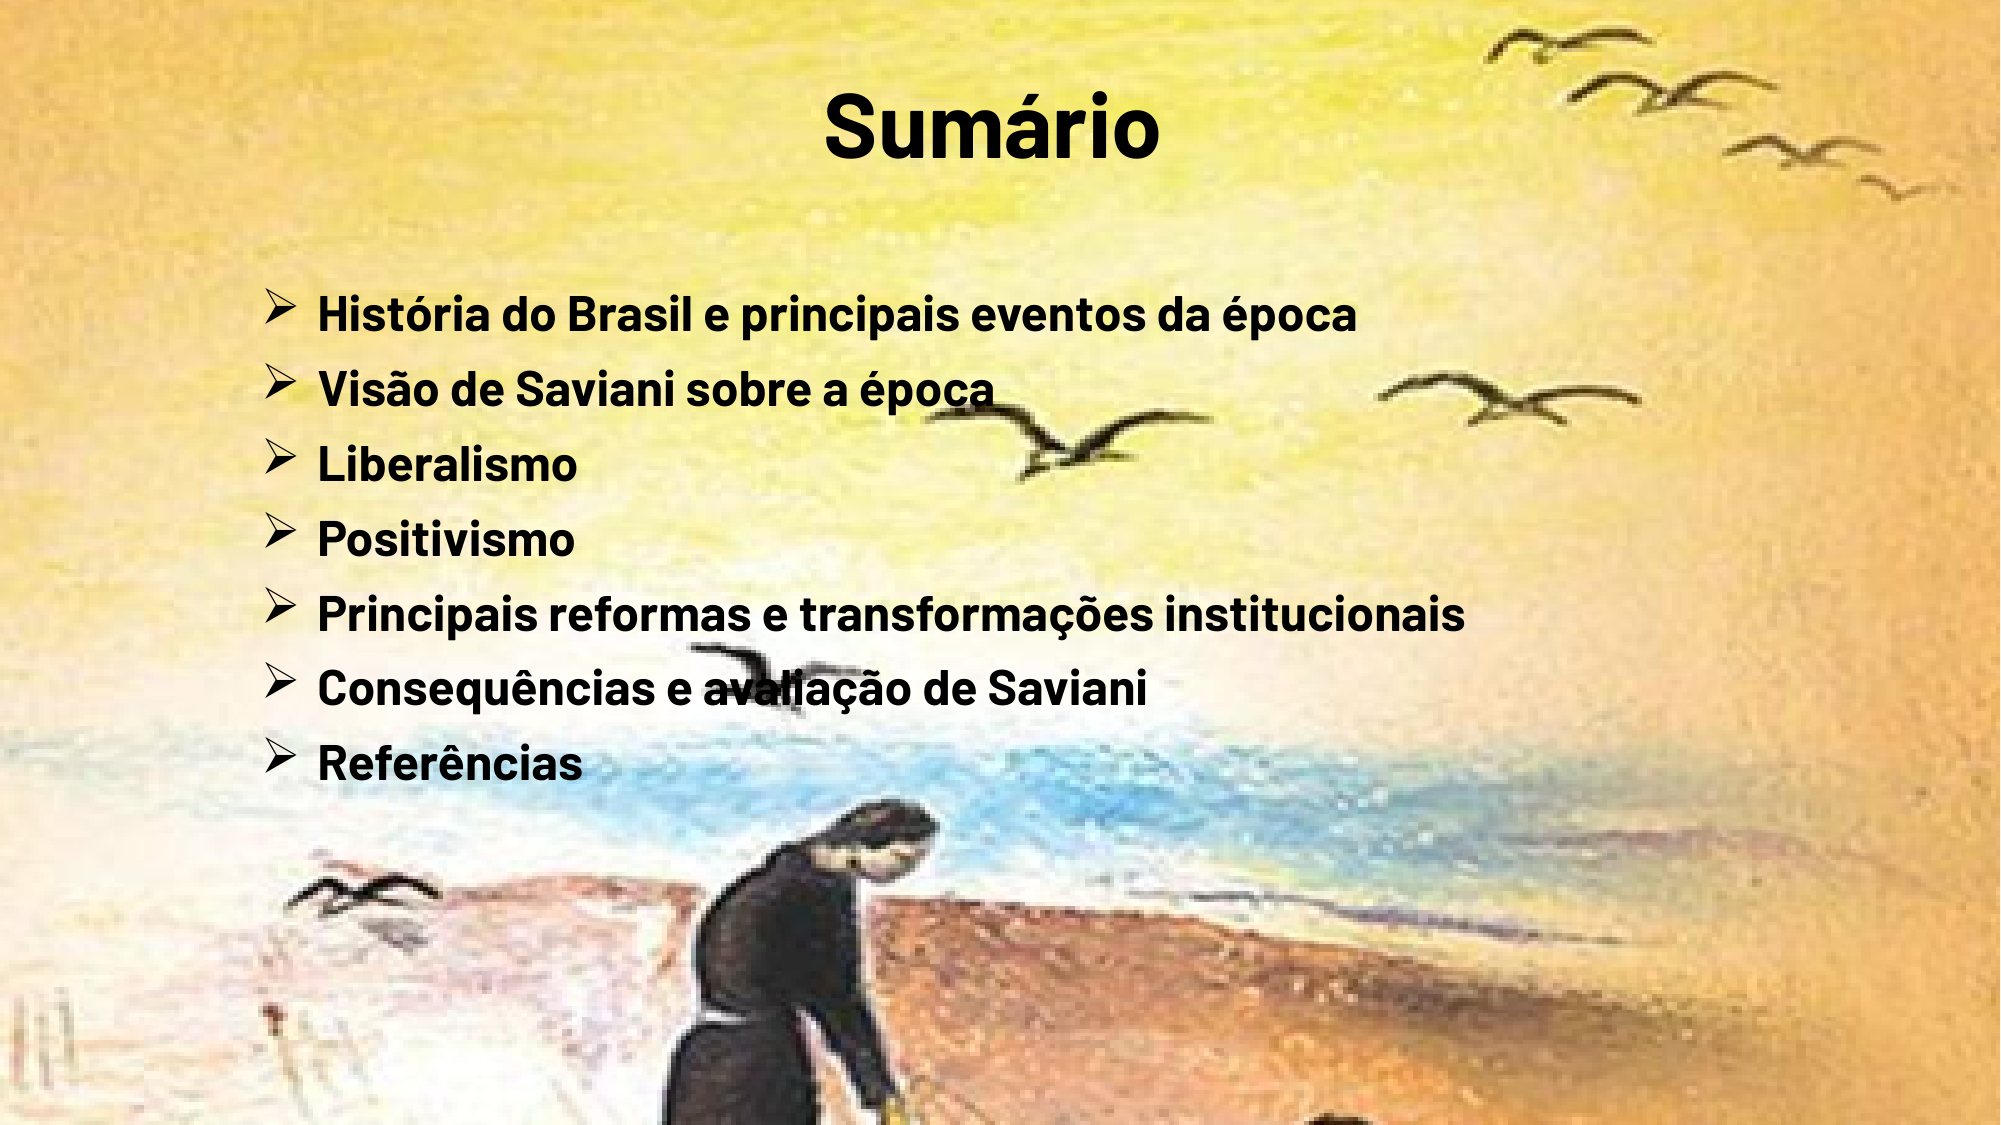

# Sumário
História do Brasil e principais eventos da época
Visão de Saviani sobre a época
Liberalismo
Positivismo
Principais reformas e transformações institucionais
Consequências e avaliação de Saviani
Referências